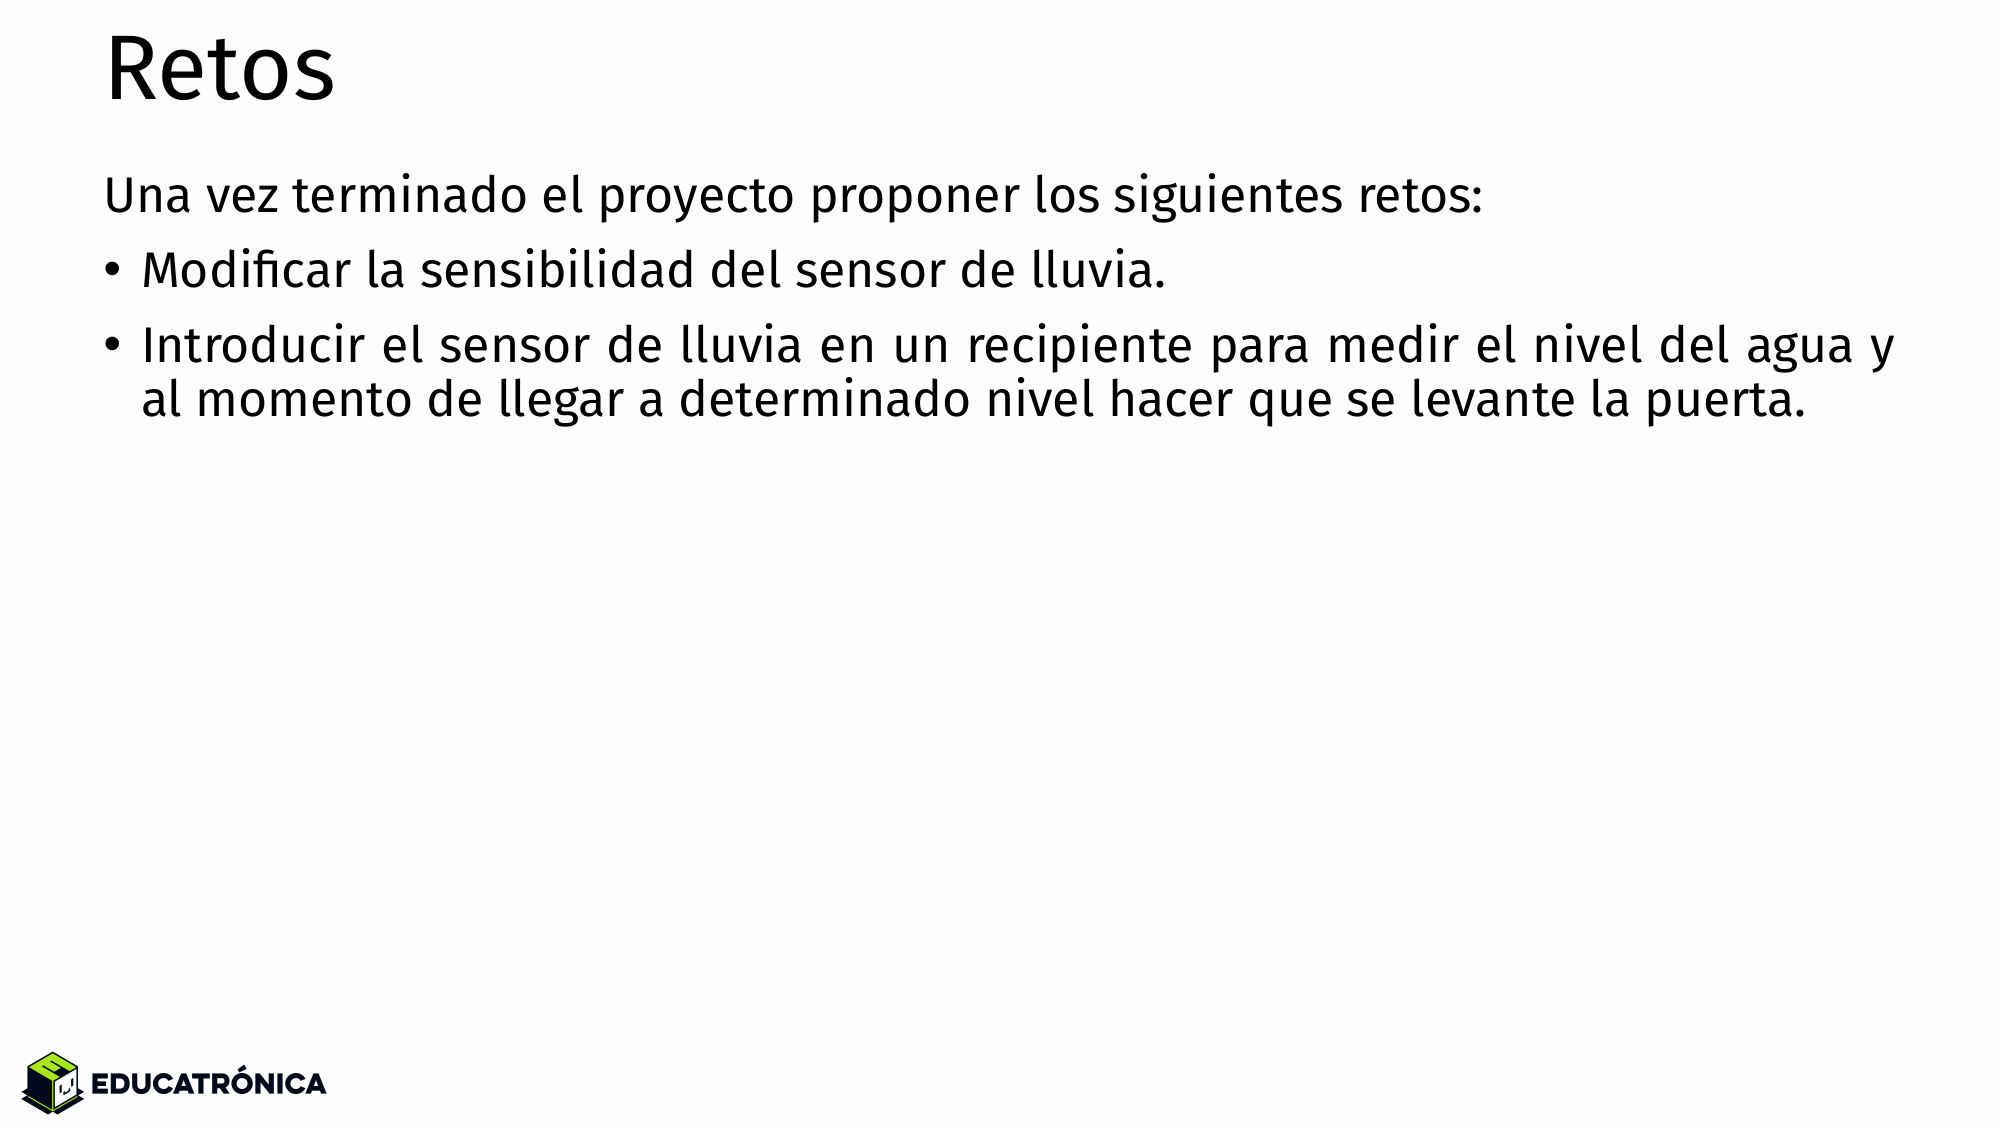

# Retos
Una vez terminado el proyecto proponer los siguientes retos:
Modificar la sensibilidad del sensor de lluvia.
Introducir el sensor de lluvia en un recipiente para medir el nivel del agua y al momento de llegar a determinado nivel hacer que se levante la puerta.